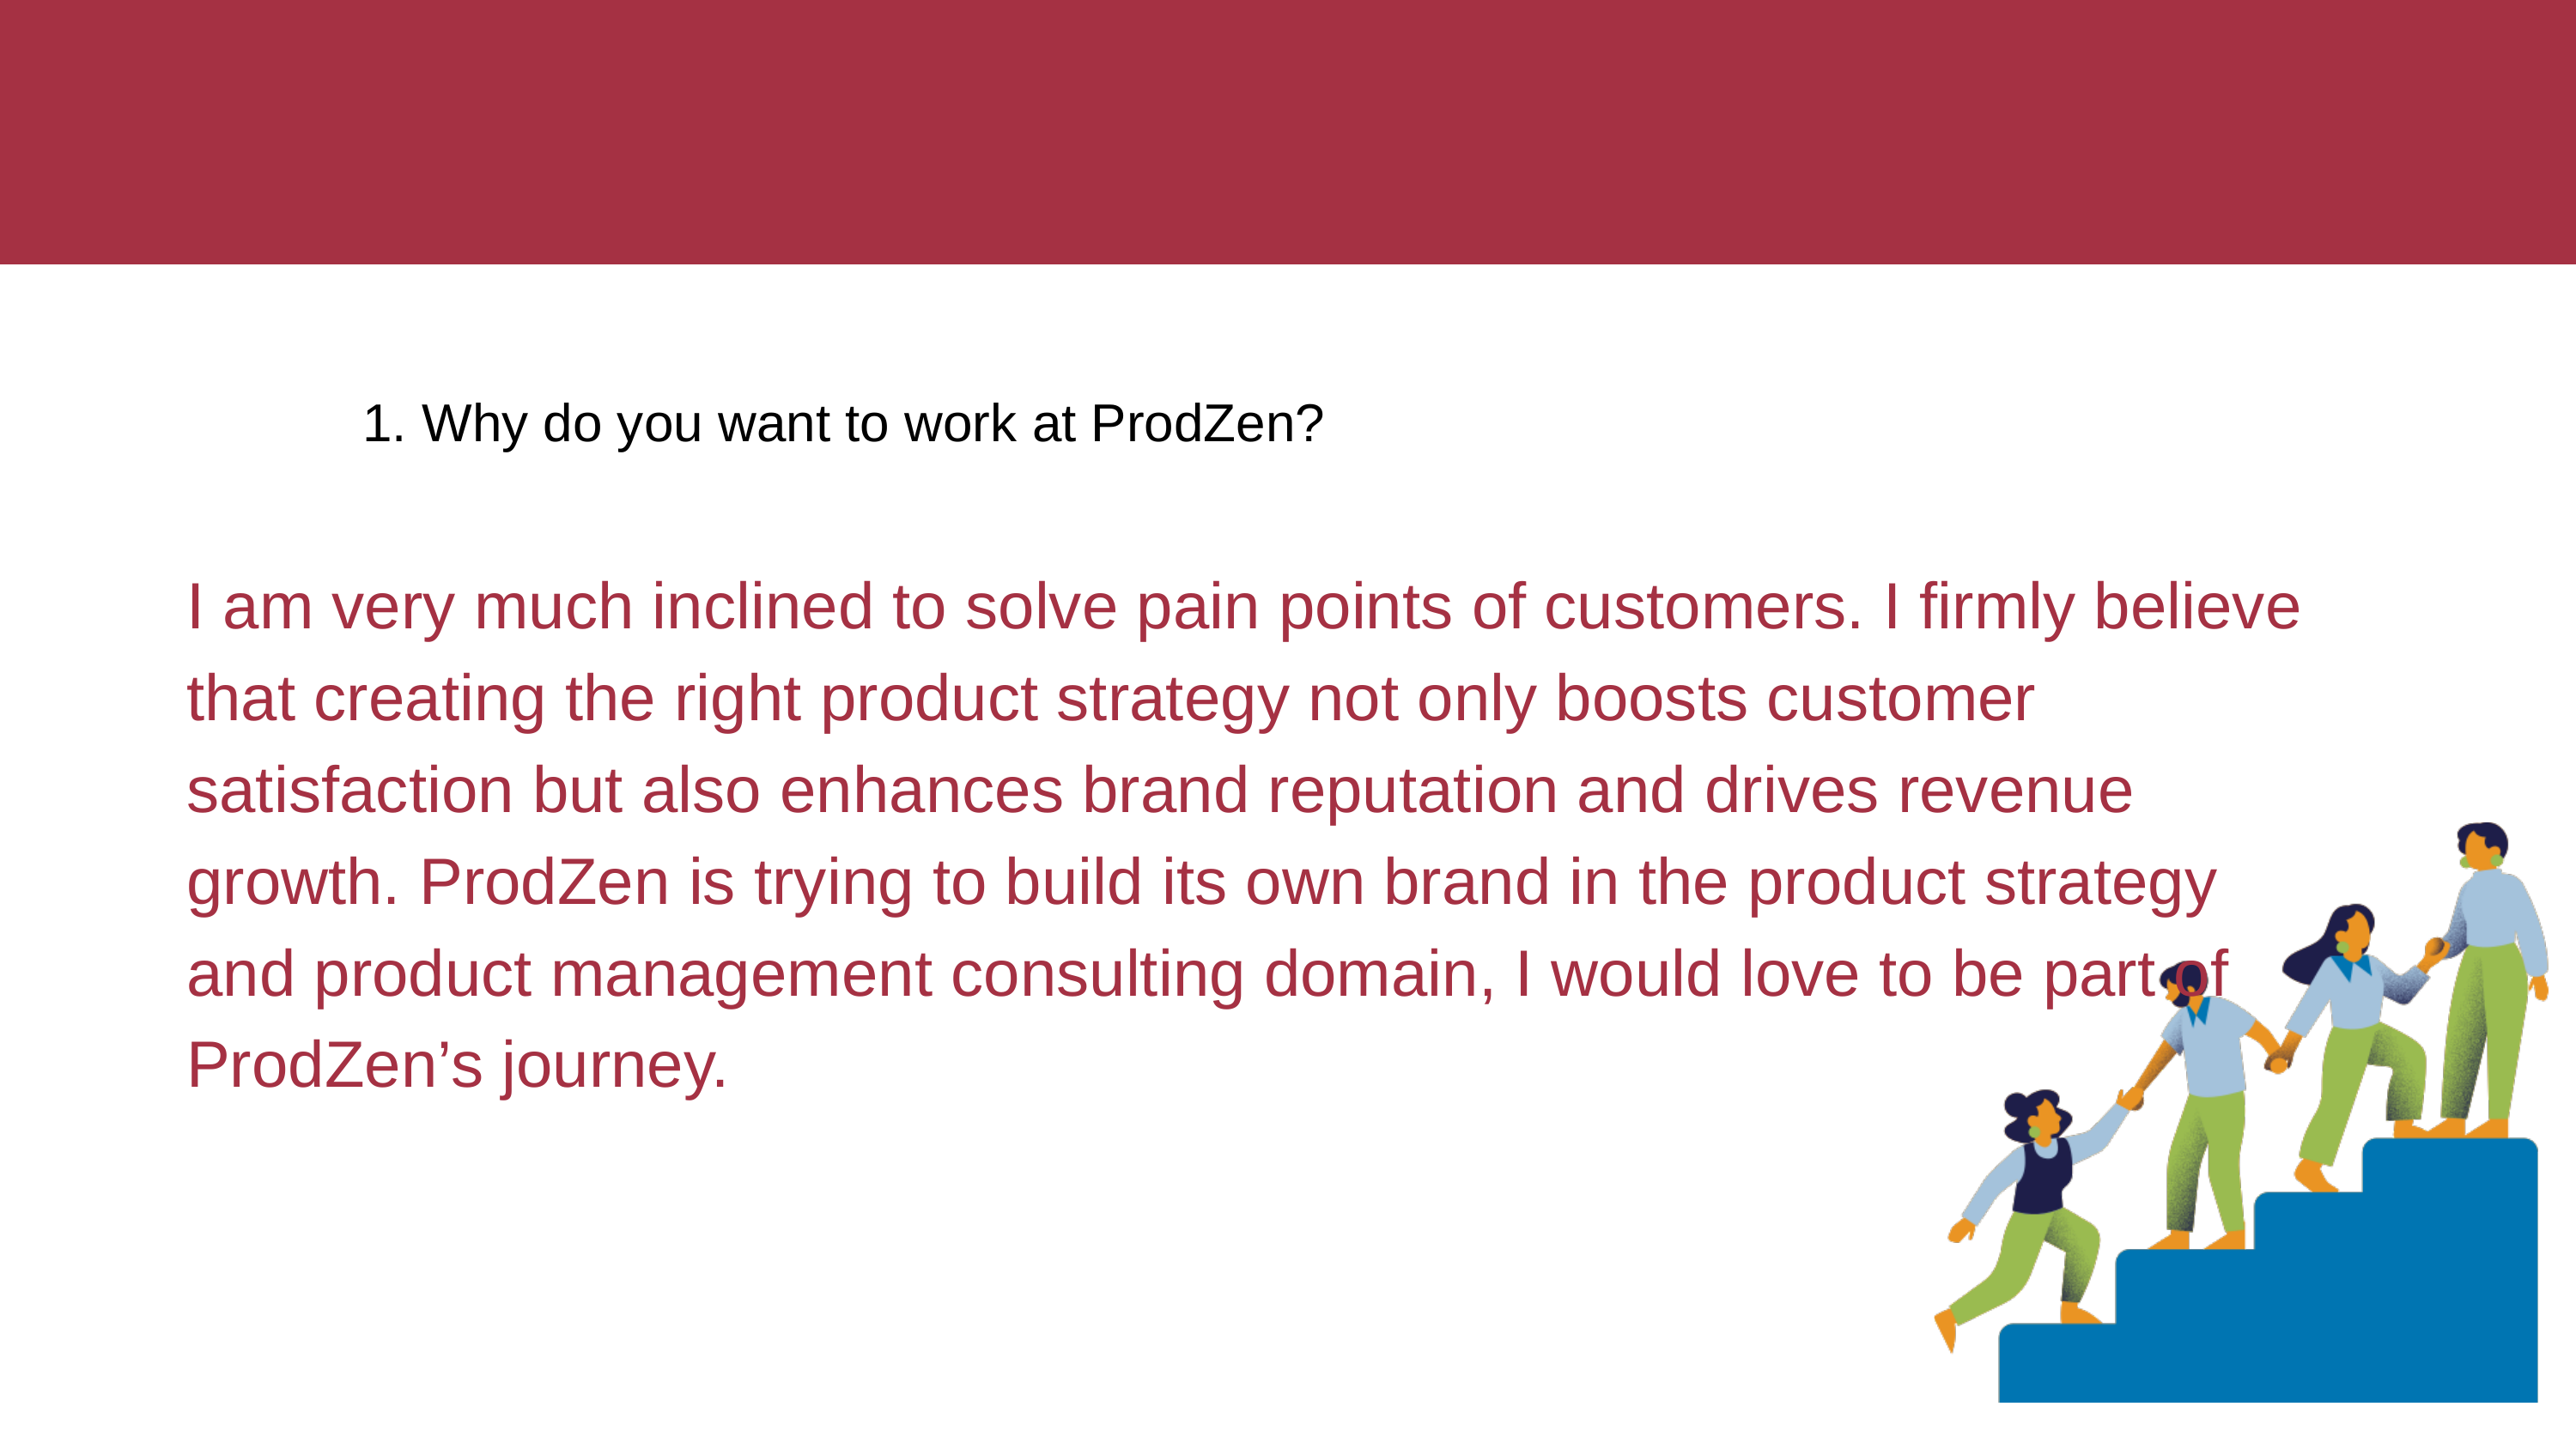

1. Why do you want to work at ProdZen?
I am very much inclined to solve pain points of customers. I firmly believe that creating the right product strategy not only boosts customer satisfaction but also enhances brand reputation and drives revenue growth. ProdZen is trying to build its own brand in the product strategy and product management consulting domain, I would love to be part of ProdZen’s journey.